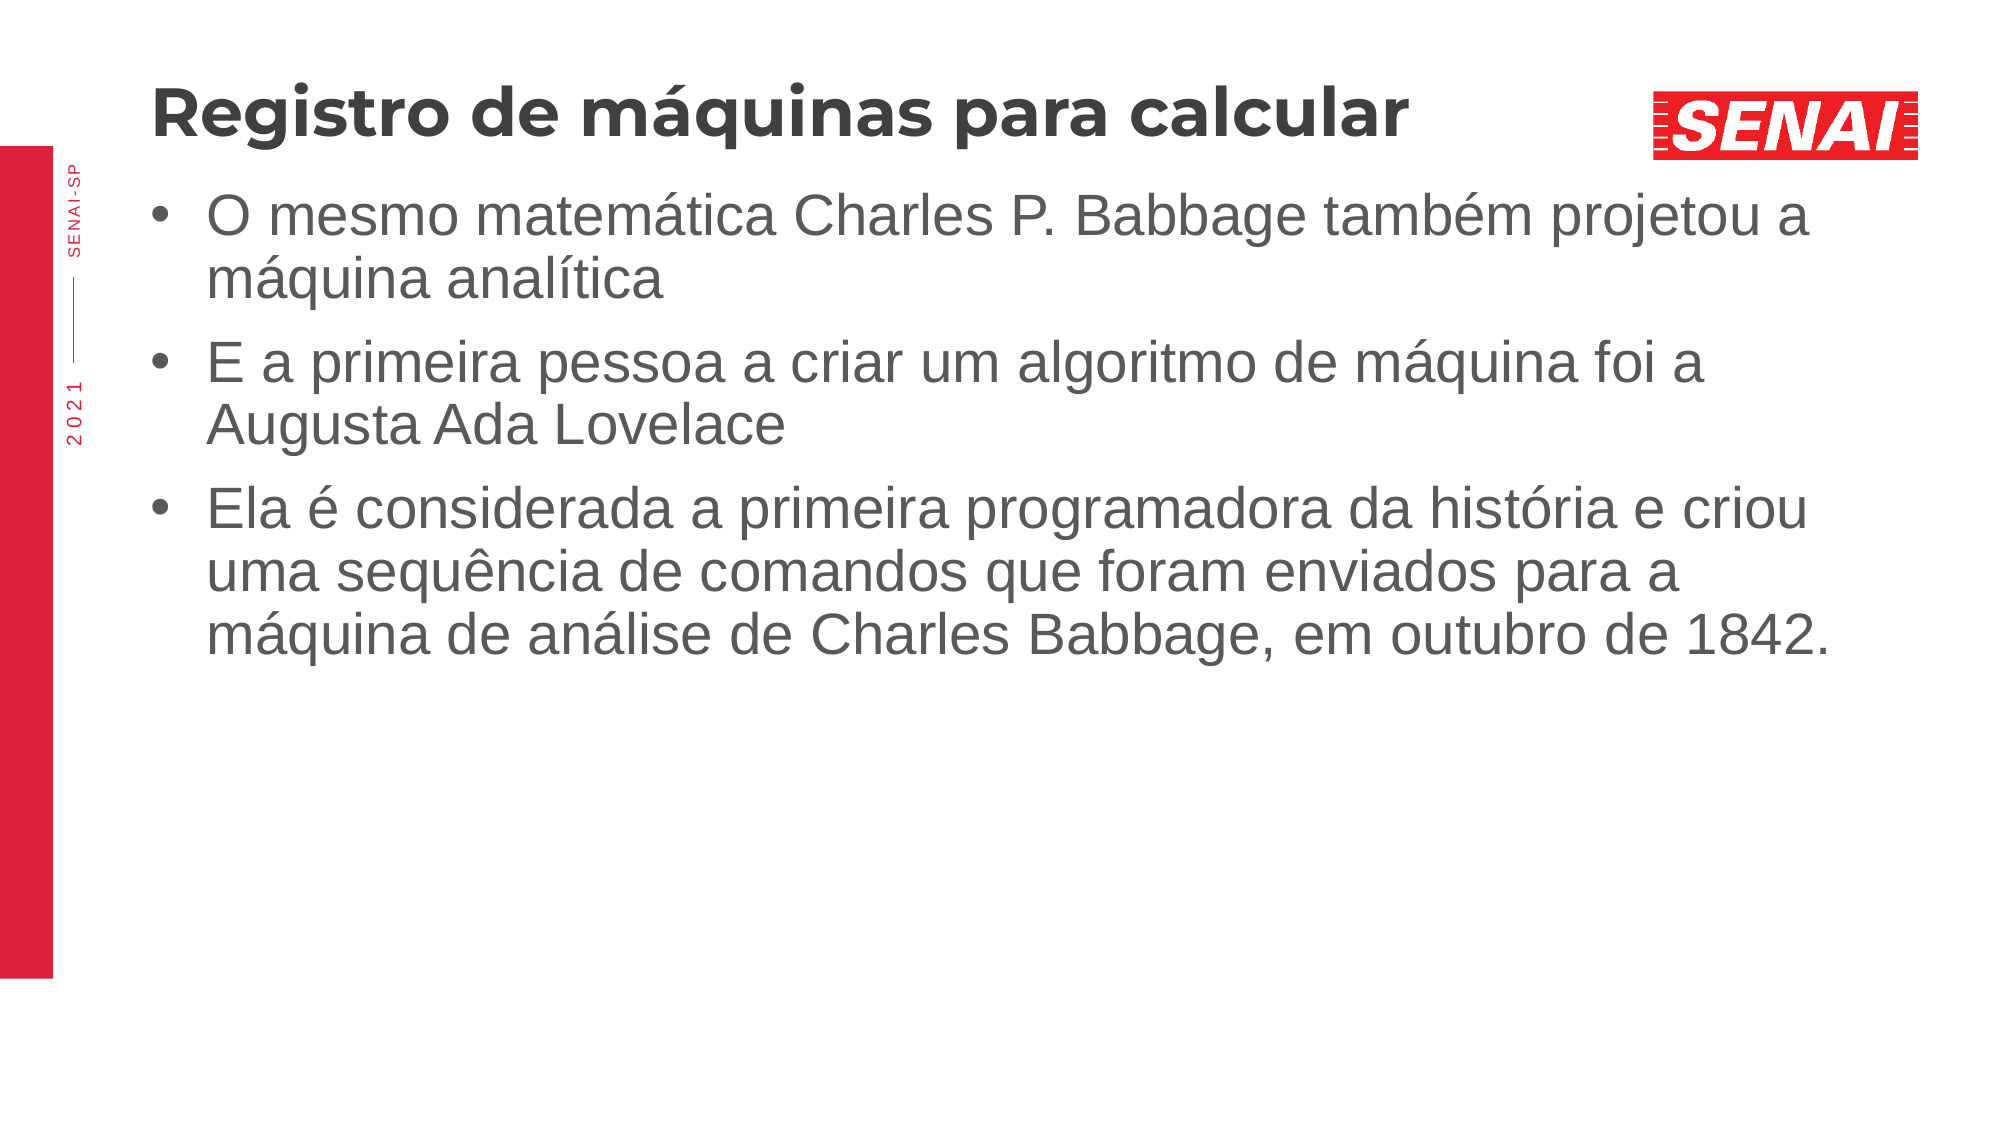

# Registro de máquinas para calcular
O mesmo matemática Charles P. Babbage também projetou a máquina analítica
E a primeira pessoa a criar um algoritmo de máquina foi a Augusta Ada Lovelace
Ela é considerada a primeira programadora da história e criou uma sequência de comandos que foram enviados para a máquina de análise de Charles Babbage, em outubro de 1842.